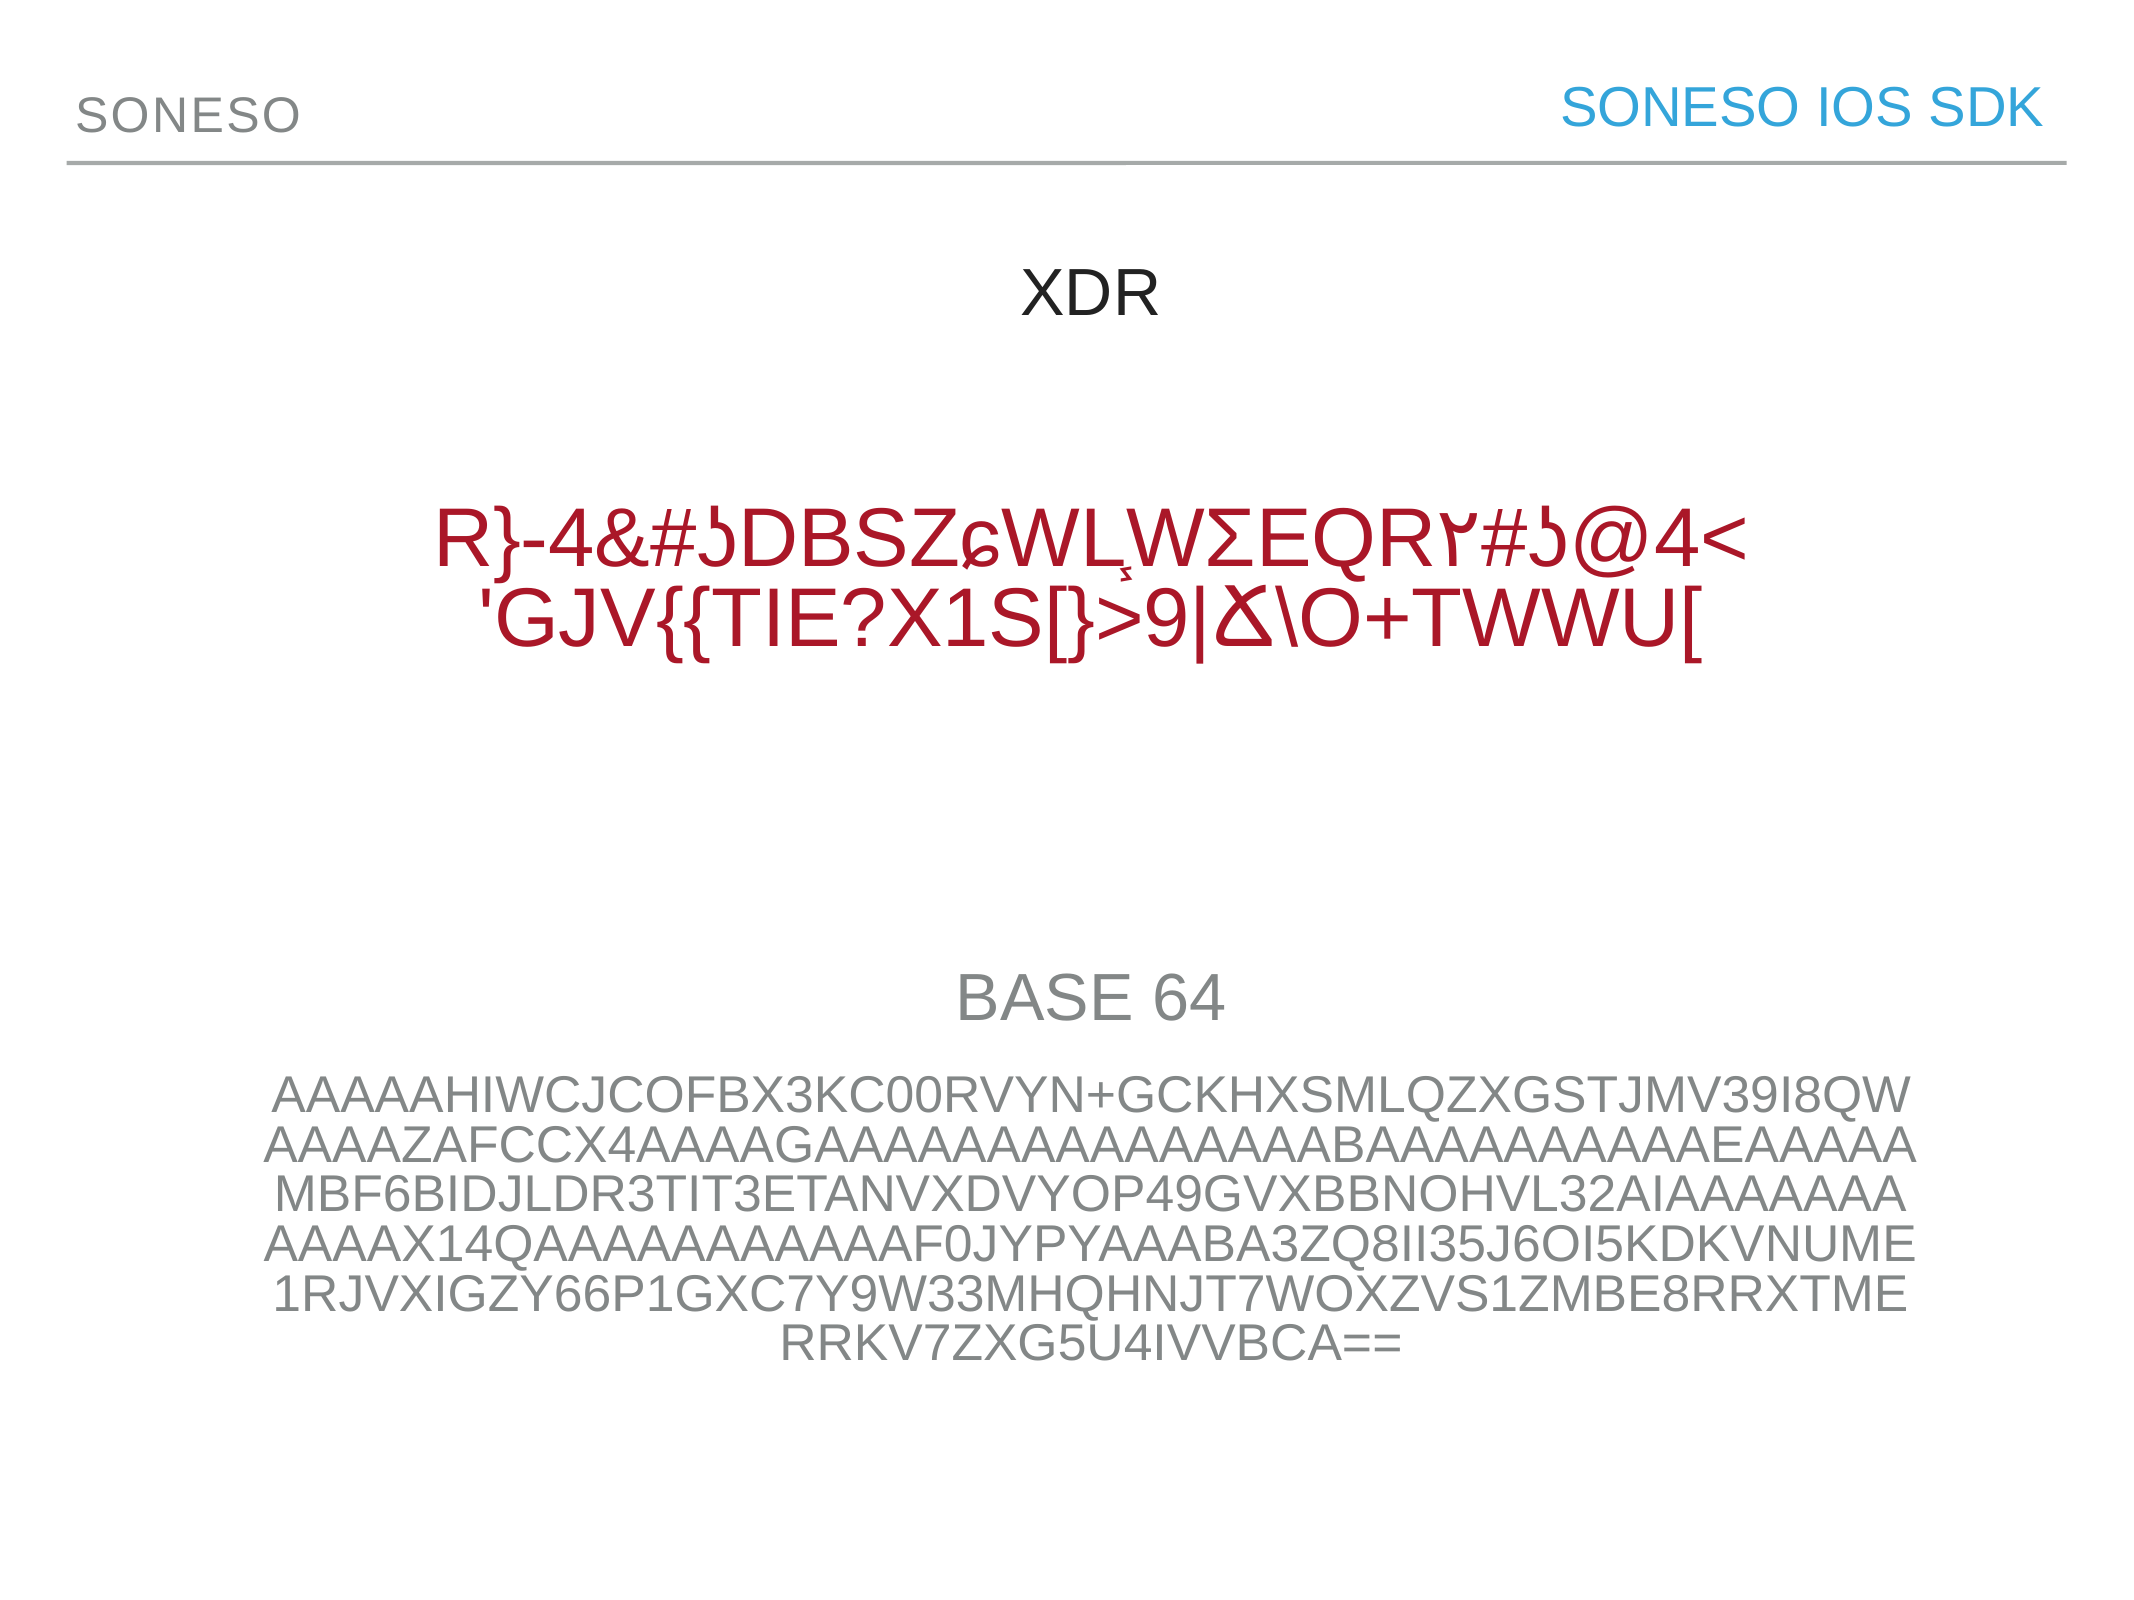

SONESO
SONESO IOS SDK
XDR
r}-4&#ʖdBszɕwL֧WʃeqR٢#ʖ@4< 'GJV{{TIe?X1s[}>9|ճ\O+tWWU[
BASE 64
AAAAAHIWCJCofbX3kC00rvyN+gCkhxsmlqzxGsTjmv39I8qWAAAAZAFCcx4AAAAGAAAAAAAAAAAAAAABAAAAAAAAAAEAAAAAmbF6BIDJldR3TIT3EtanVxDVyoP49GVxBbnOHVL32aIAAAAAAAAAAAX14QAAAAAAAAAAAf0jypYAAABA3zQ8II35J6Oi5kdKVnuMe1RJvxiGZY66P1gxc7y9W33mHqHnjT7wOXzVs1zmBE8rrXTMErrKV7ZXg5u4iVVbCA==